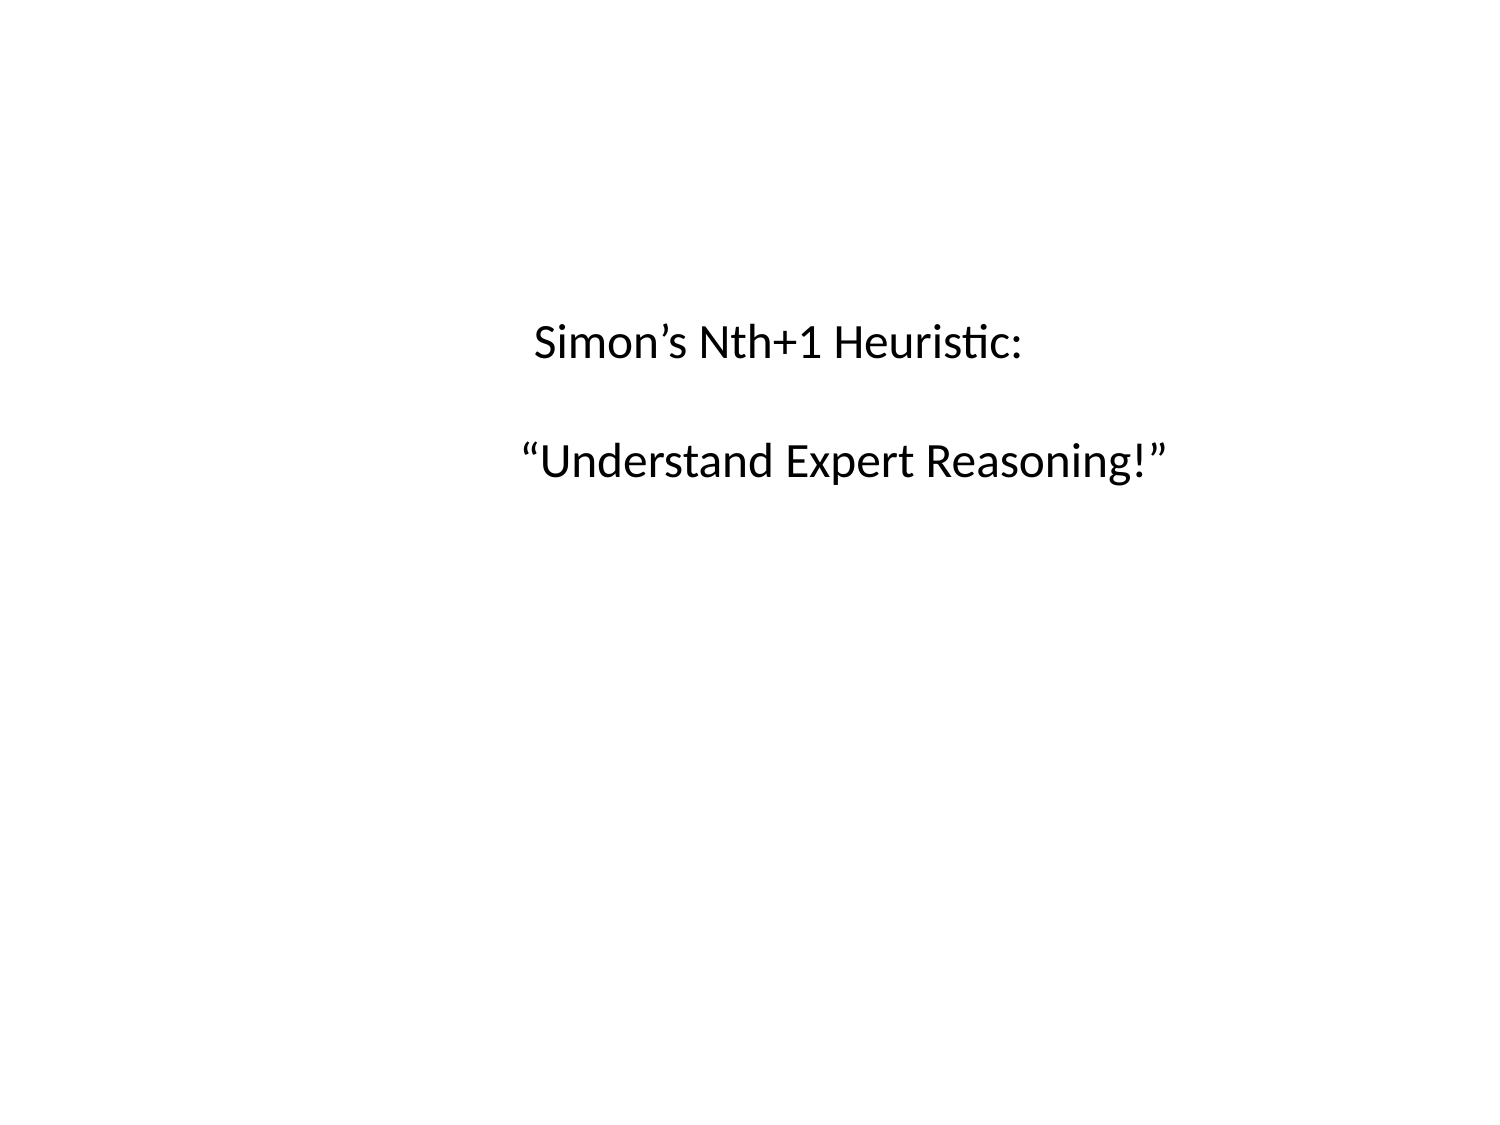

# Simon’s Nth+1 Heuristic: “Understand Expert Reasoning!”